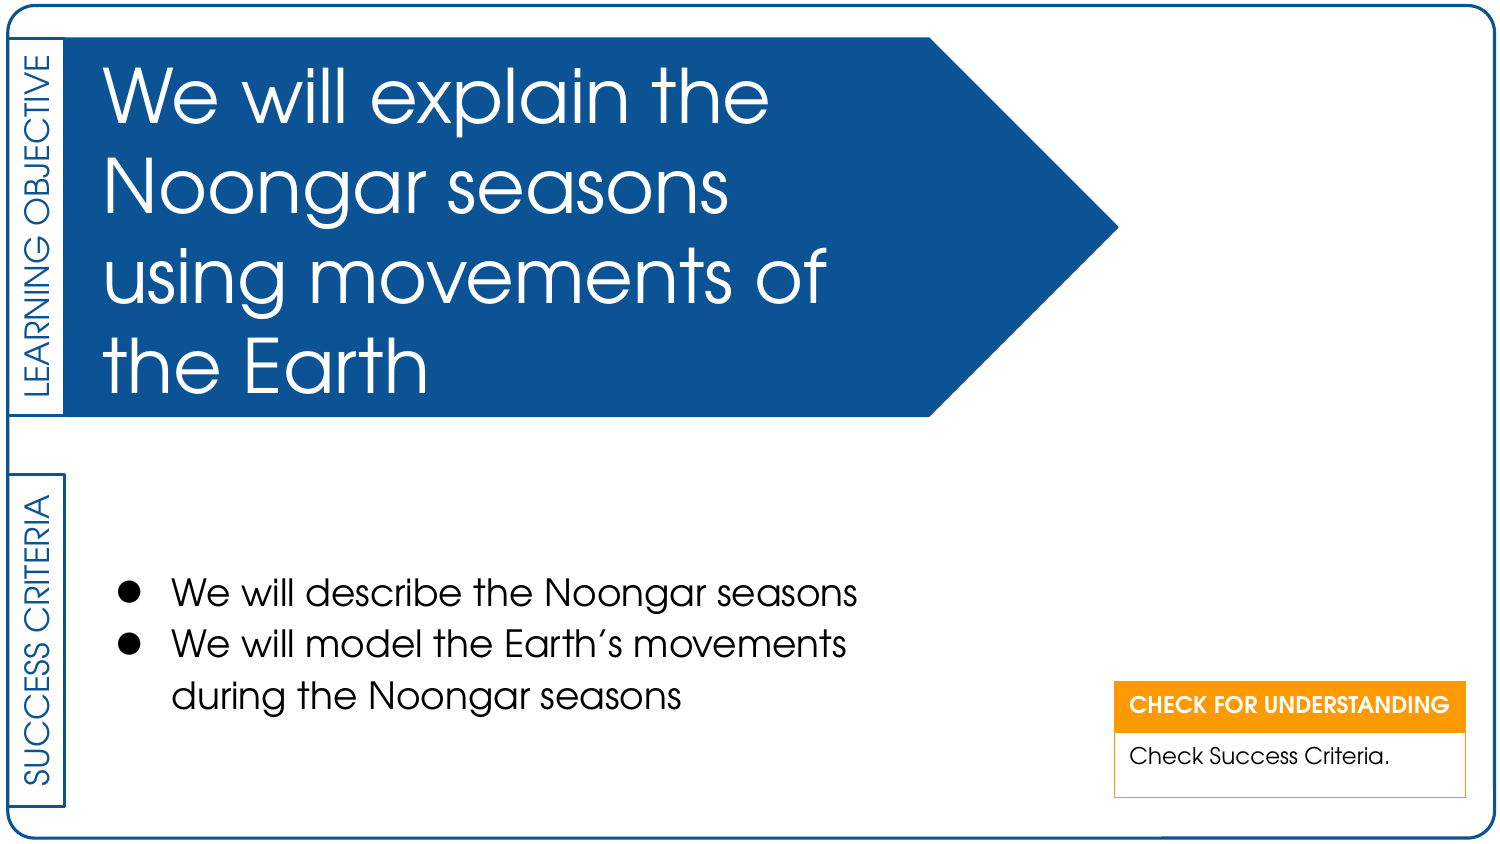

# We will explain the Noongar seasons using movements of the Earth
We will describe the Noongar seasons
We will model the Earth’s movements during the Noongar seasons
| CHECK FOR UNDERSTANDING |
| --- |
| Check Success Criteria. |